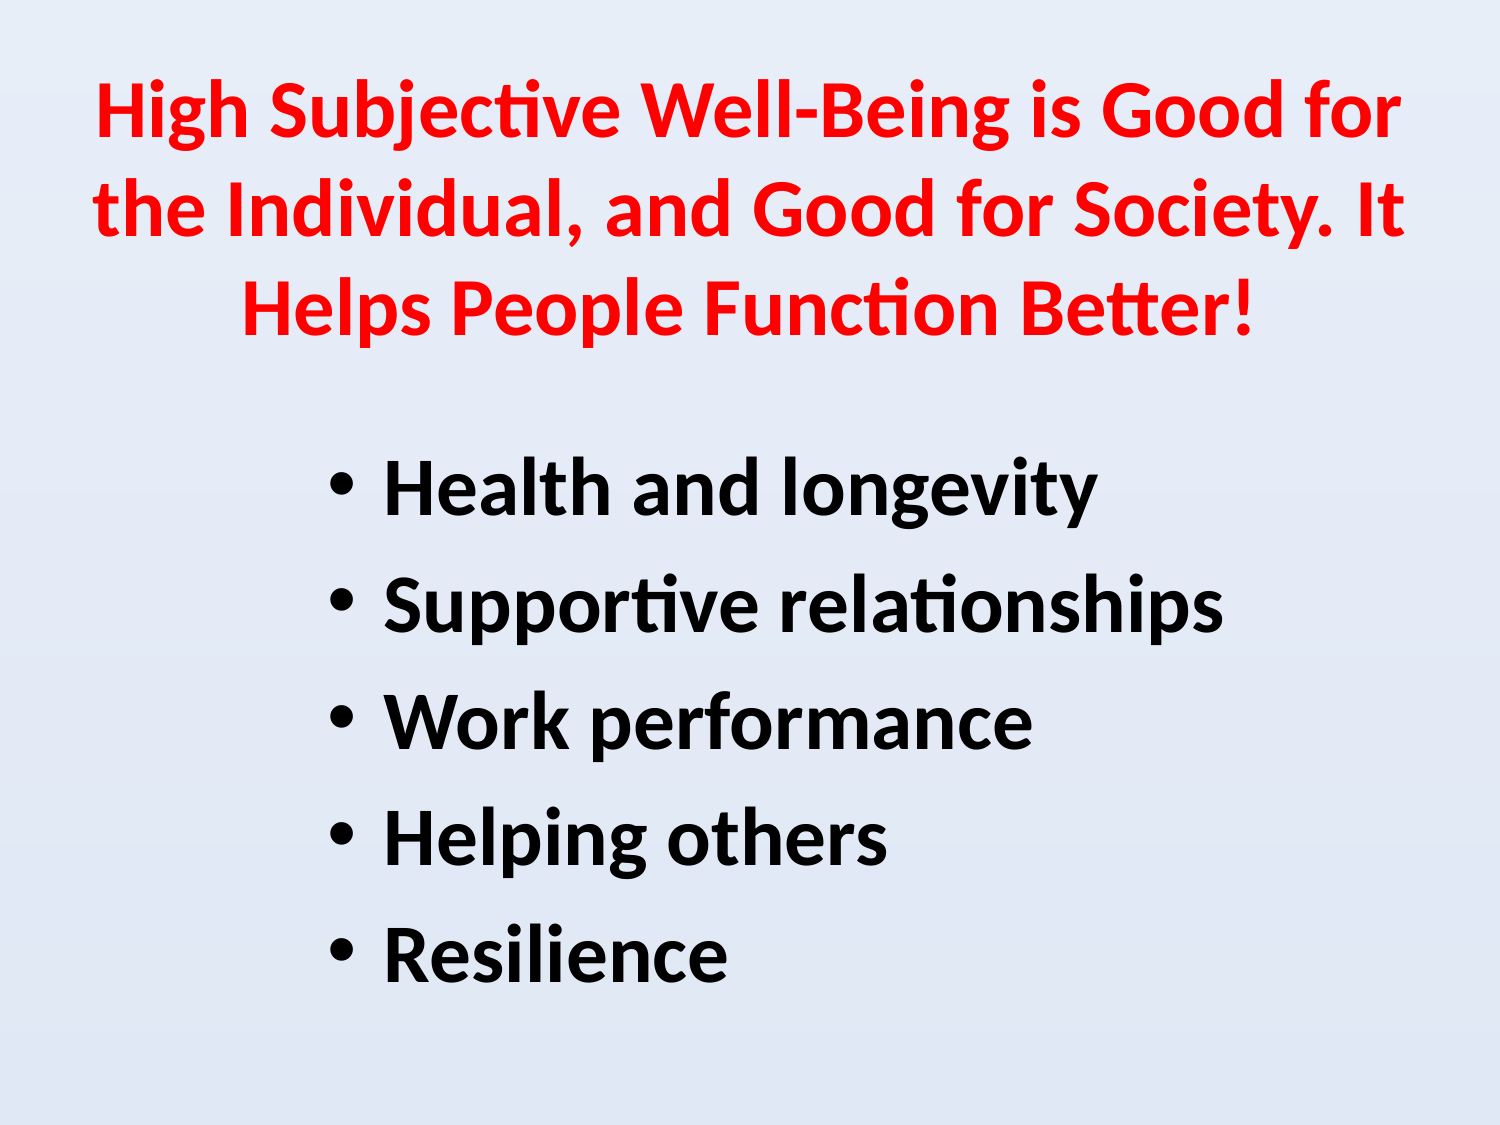

# High Subjective Well-Being is Good for the Individual, and Good for Society. It Helps People Function Better!
Health and longevity
Supportive relationships
Work performance
Helping others
Resilience